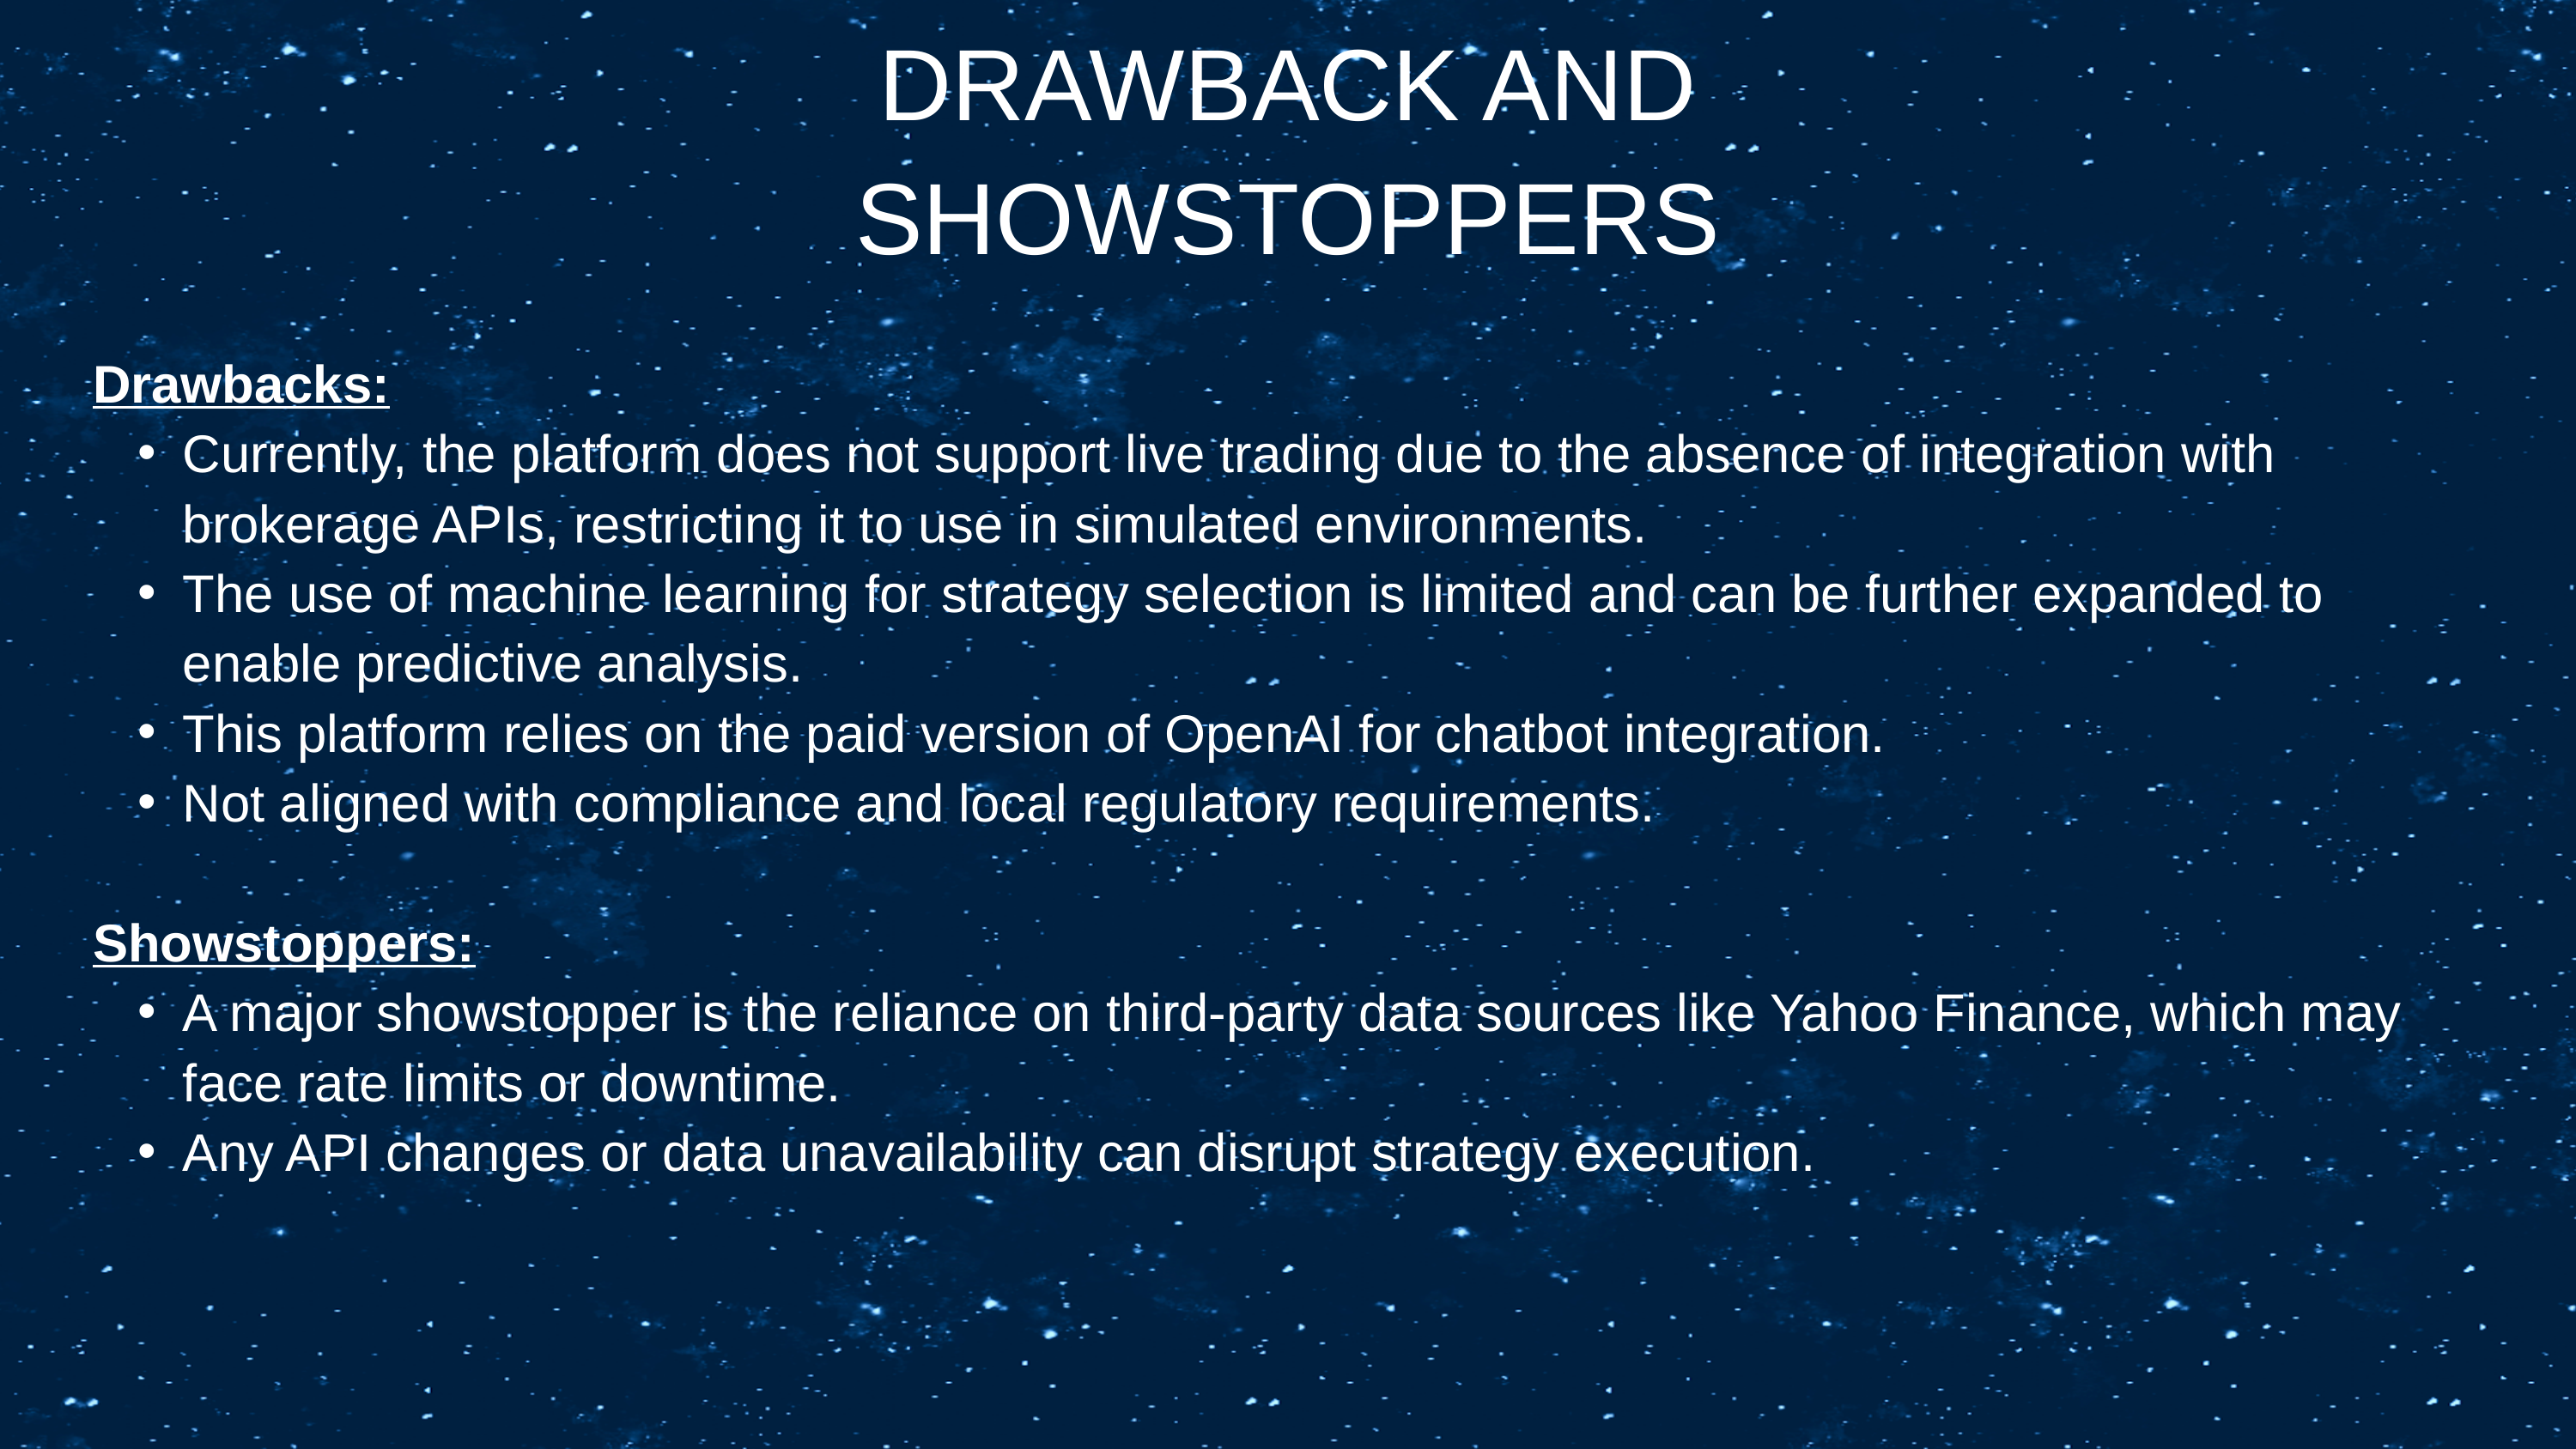

DRAWBACK AND SHOWSTOPPERS

Drawbacks:
Currently, the platform does not support live trading due to the absence of integration with brokerage APIs, restricting it to use in simulated environments.
The use of machine learning for strategy selection is limited and can be further expanded to enable predictive analysis.
This platform relies on the paid version of OpenAI for chatbot integration.
Not aligned with compliance and local regulatory requirements.

Showstoppers:
A major showstopper is the reliance on third-party data sources like Yahoo Finance, which may face rate limits or downtime.
Any API changes or data unavailability can disrupt strategy execution.